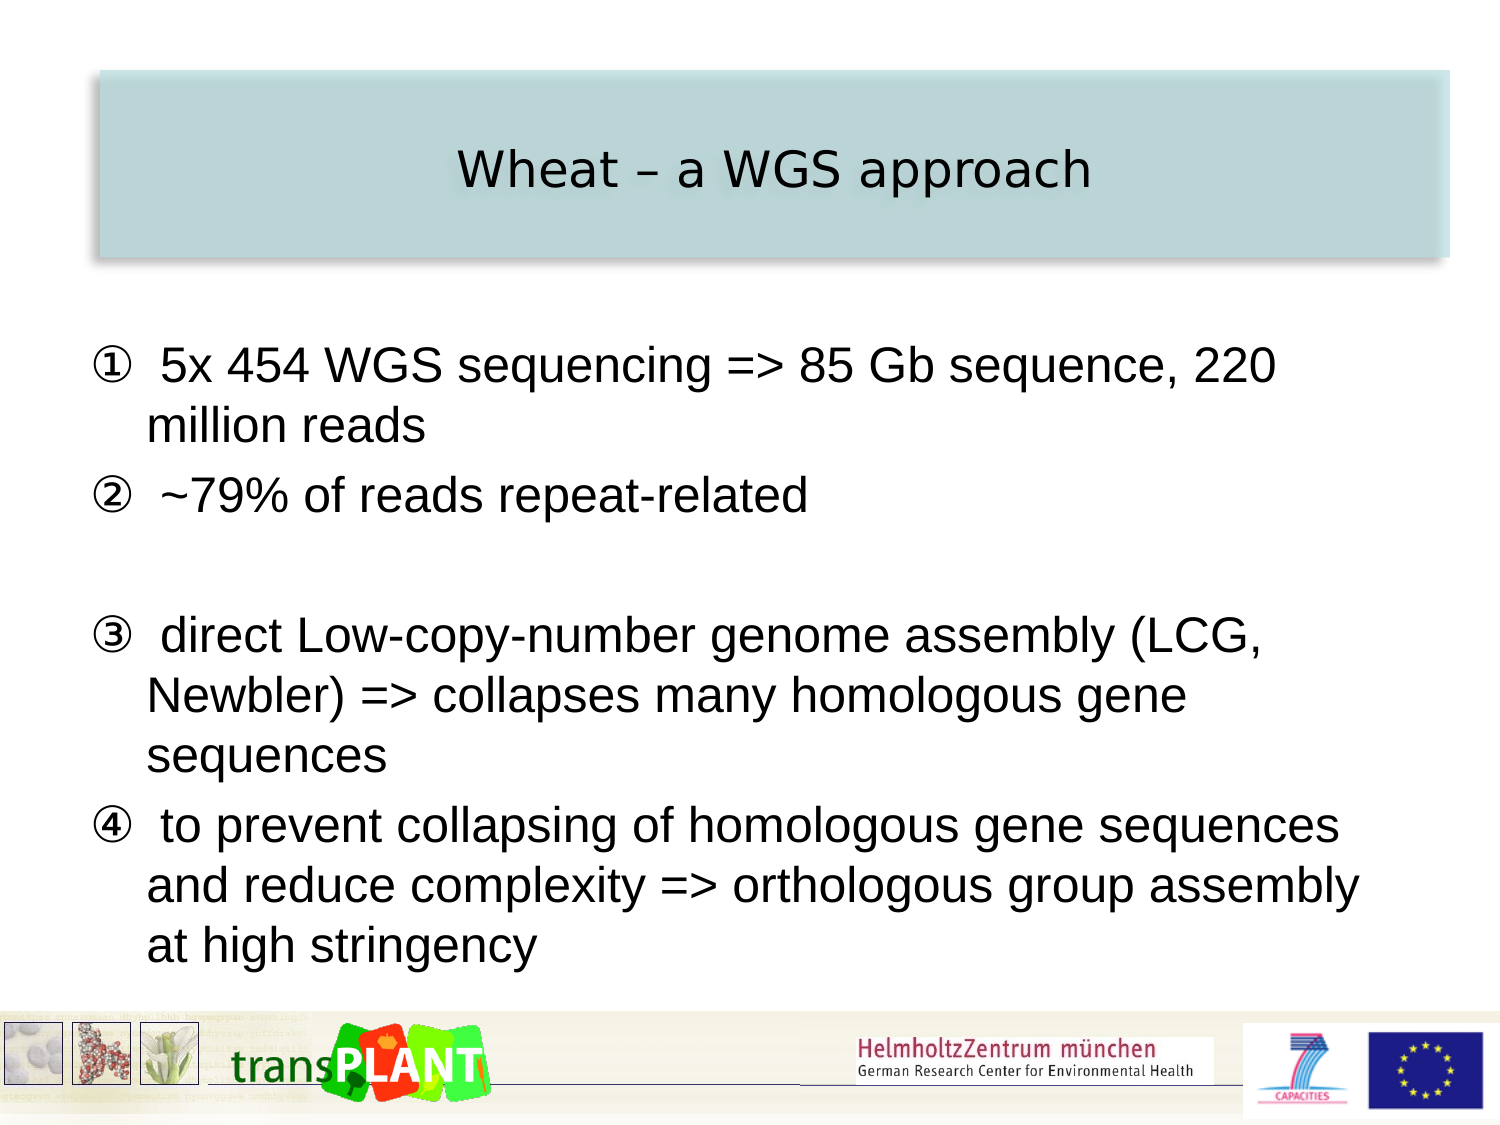

Wheat – a WGS approach

 5x 454 WGS sequencing => 85 Gb sequence, 220 million reads
 ~79% of reads repeat-related

 direct Low-copy-number genome assembly (LCG, Newbler) => collapses many homologous gene sequences
 to prevent collapsing of homologous gene sequences and reduce complexity => orthologous group assembly at high stringency